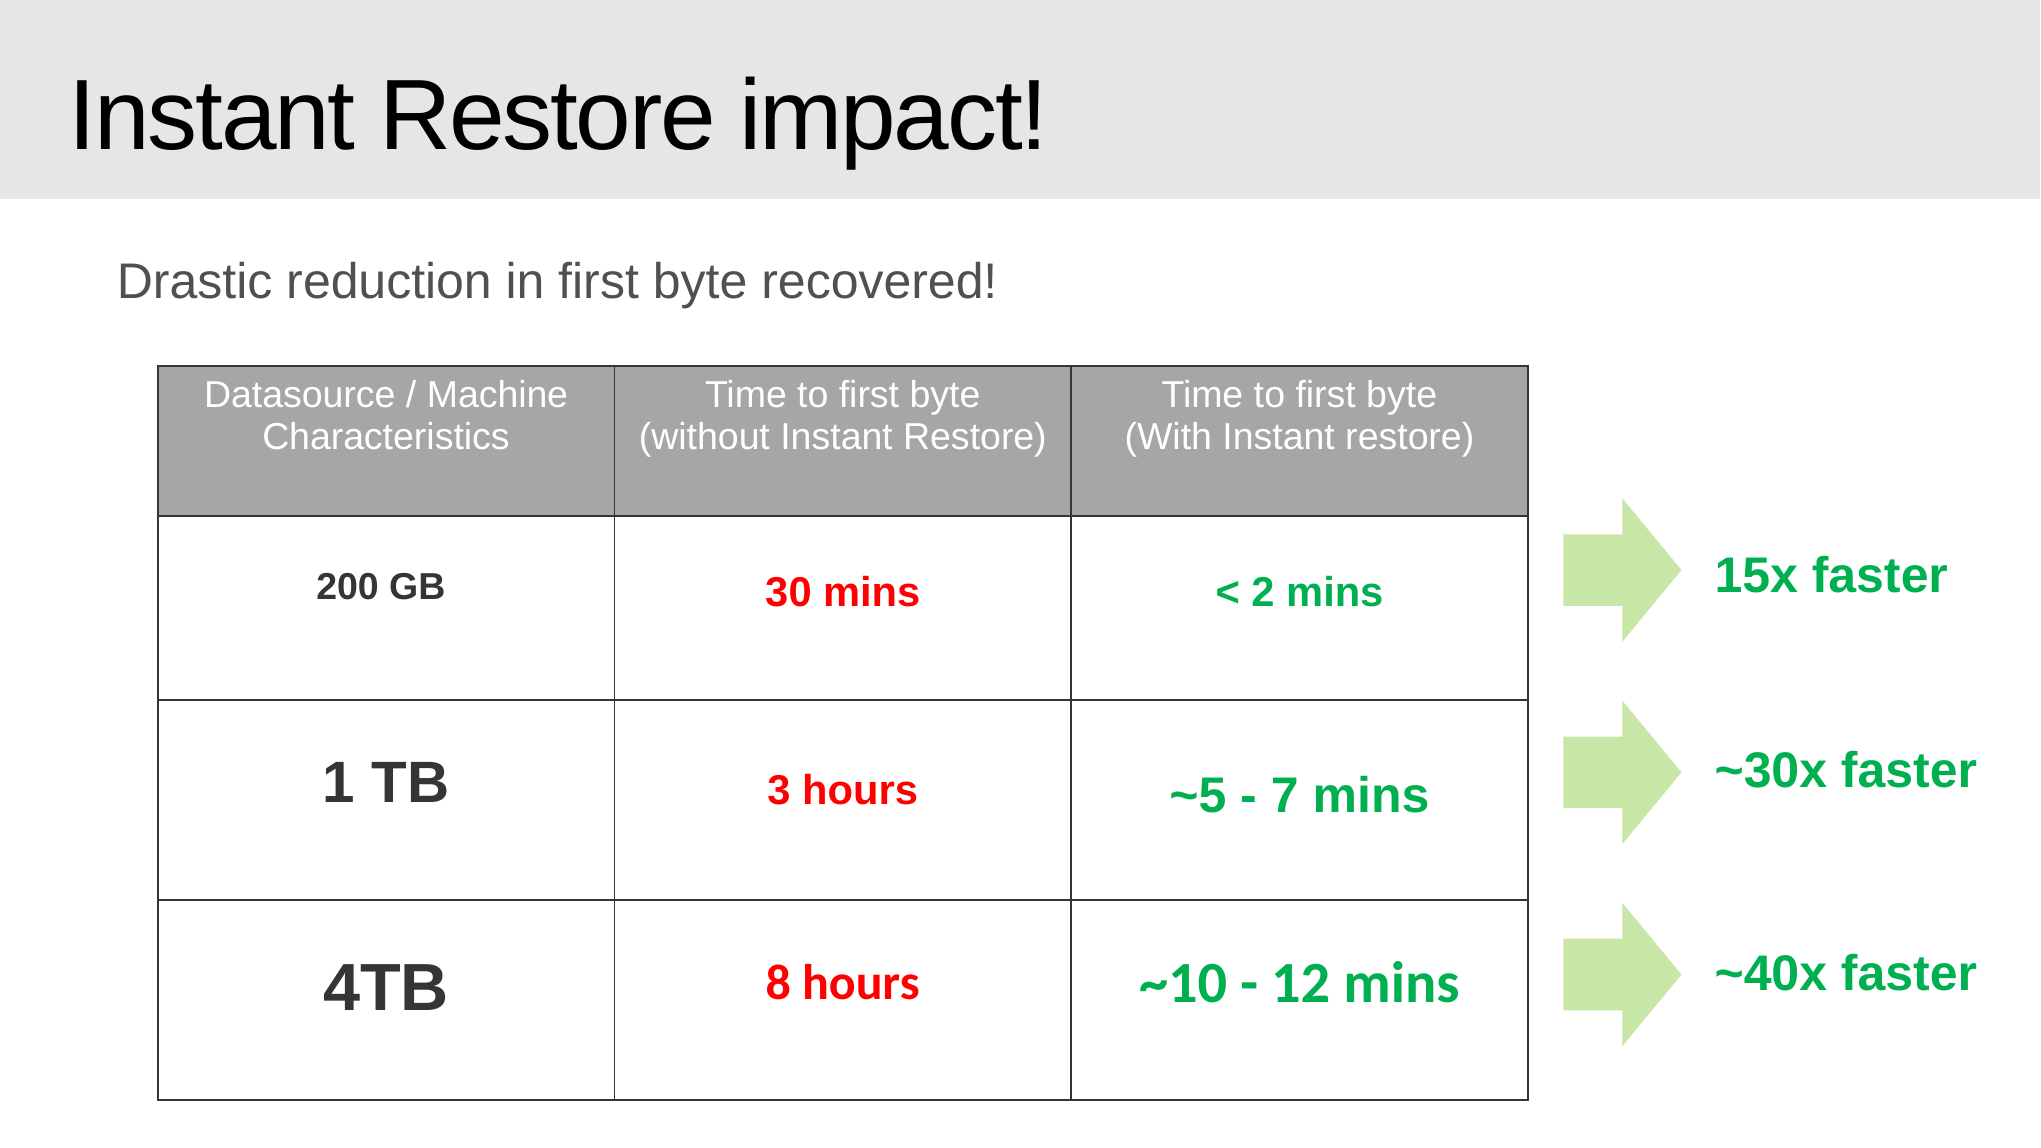

# Instant Restore impact!
Drastic reduction in first byte recovered!
| Datasource / Machine Characteristics | Time to first byte (without Instant Restore) | Time to first byte (With Instant restore) |
| --- | --- | --- |
| 200 GB | 30 mins | < 2 mins |
| 1 TB | 3 hours | ~5 - 7 mins |
| 4TB | 8 hours | ~10 - 12 mins |

15x faster

~30x faster

~40x faster